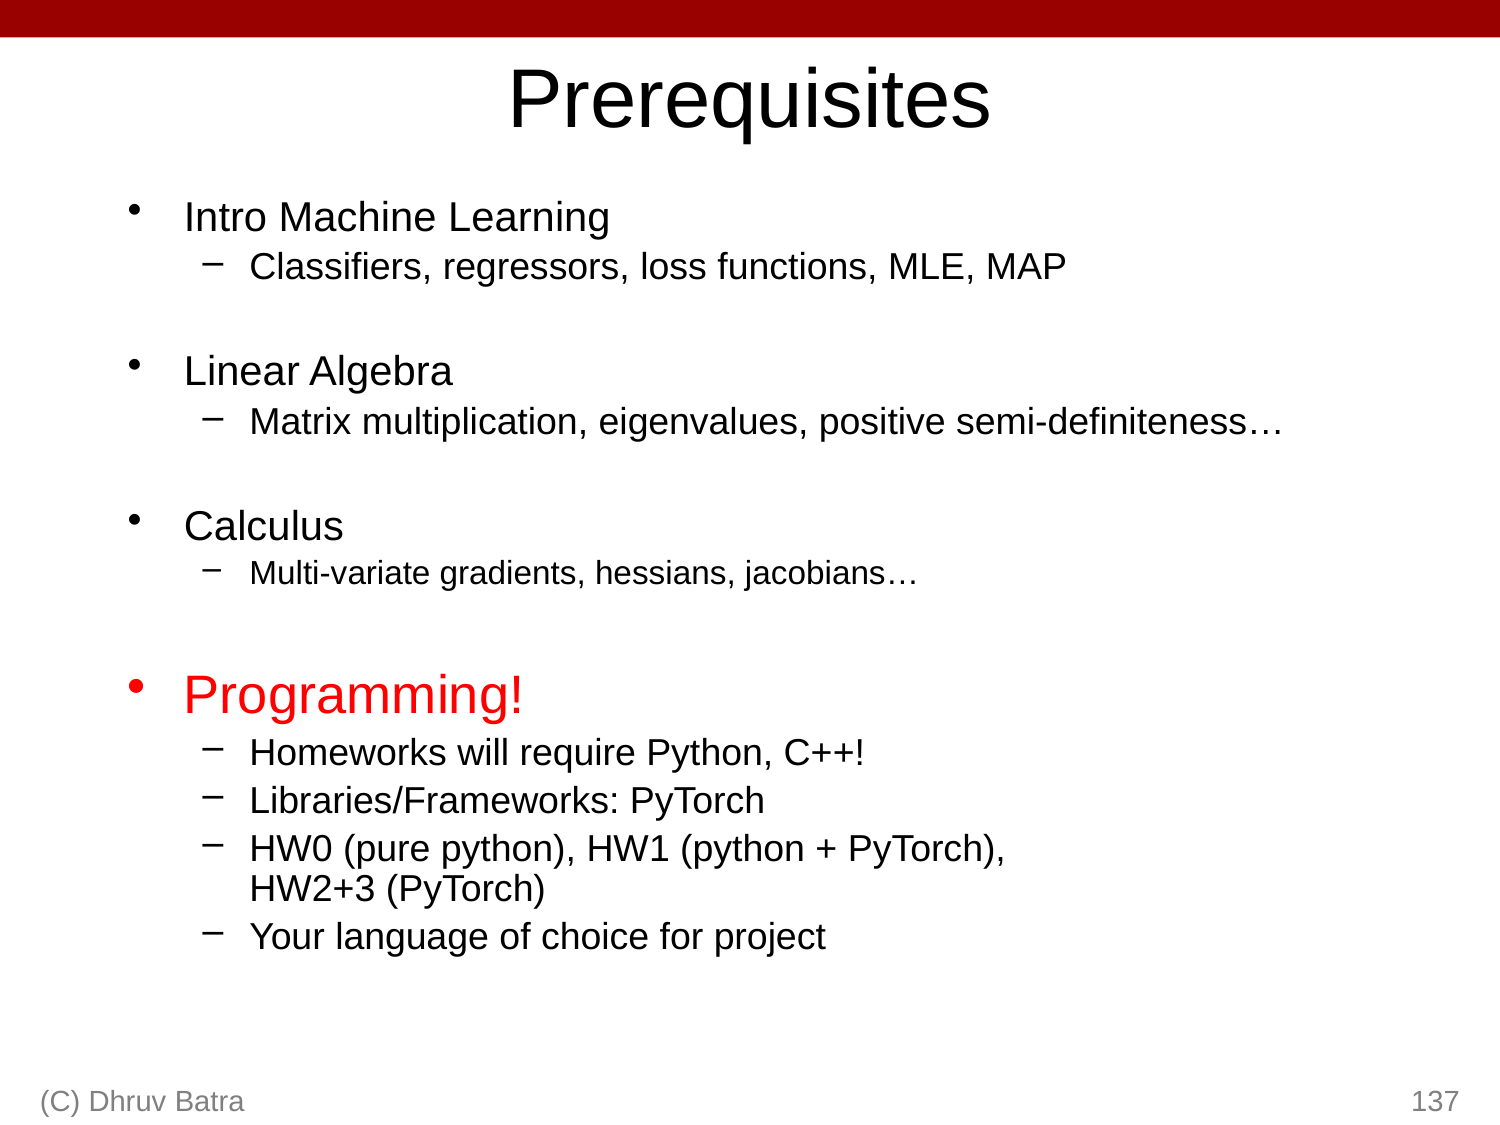

# Prerequisites
Intro Machine Learning
Classifiers, regressors, loss functions, MLE, MAP

Linear Algebra
Matrix multiplication, eigenvalues, positive semi-definiteness…

Calculus
Multi-variate gradients, hessians, jacobians…

Programming!
Homeworks will require Python, C++!
Libraries/Frameworks: PyTorch
HW0 (pure python), HW1 (python + PyTorch),
HW2+3 (PyTorch)
Your language of choice for project

(C) Dhruv Batra
137